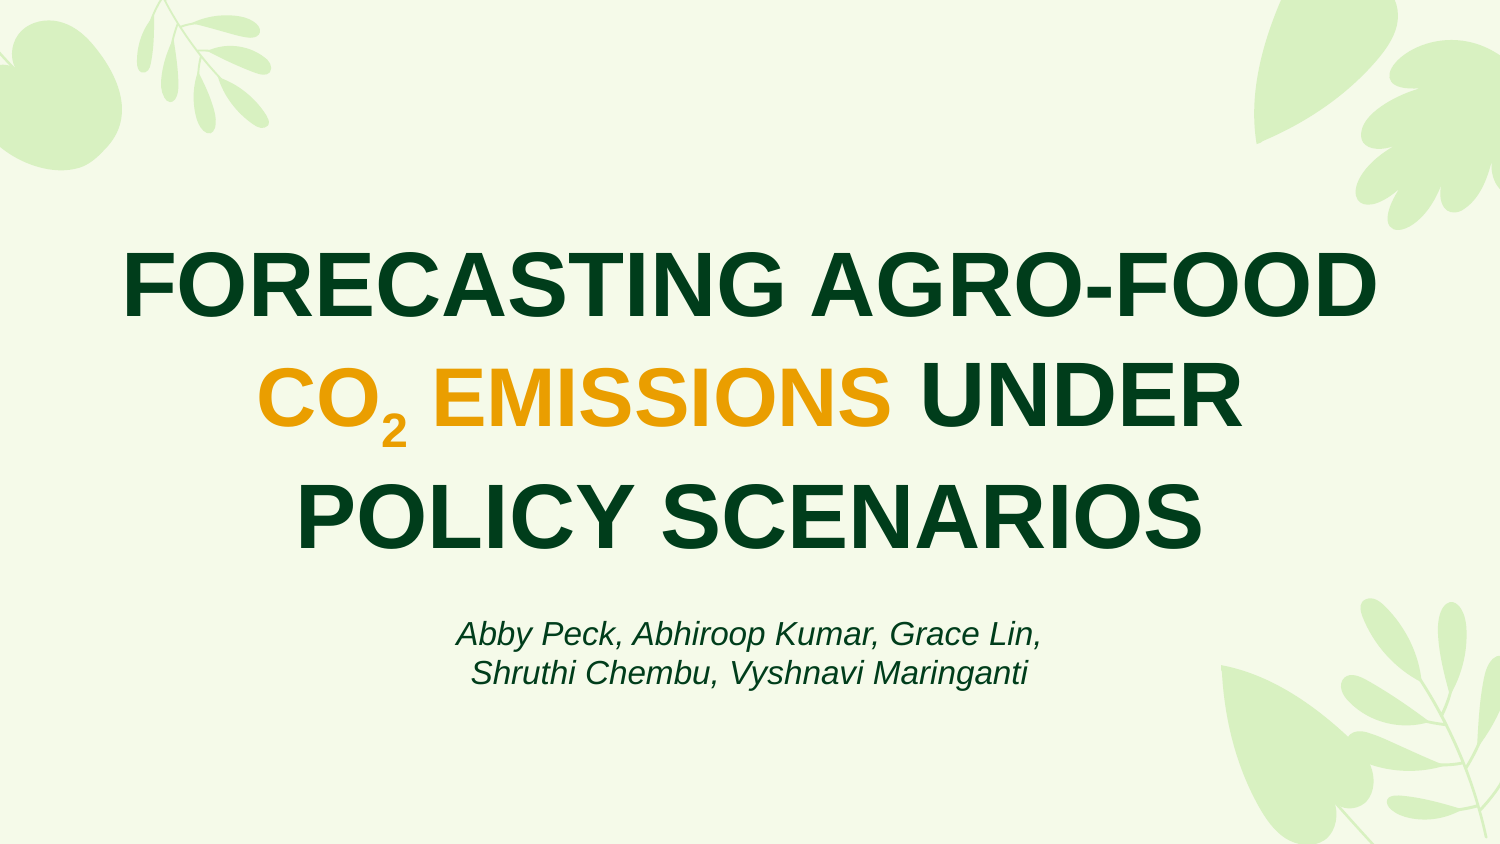

# FORECASTING AGRO-FOOD CO2 EMISSIONS UNDER POLICY SCENARIOS
Abby Peck, Abhiroop Kumar, Grace Lin,
Shruthi Chembu, Vyshnavi Maringanti